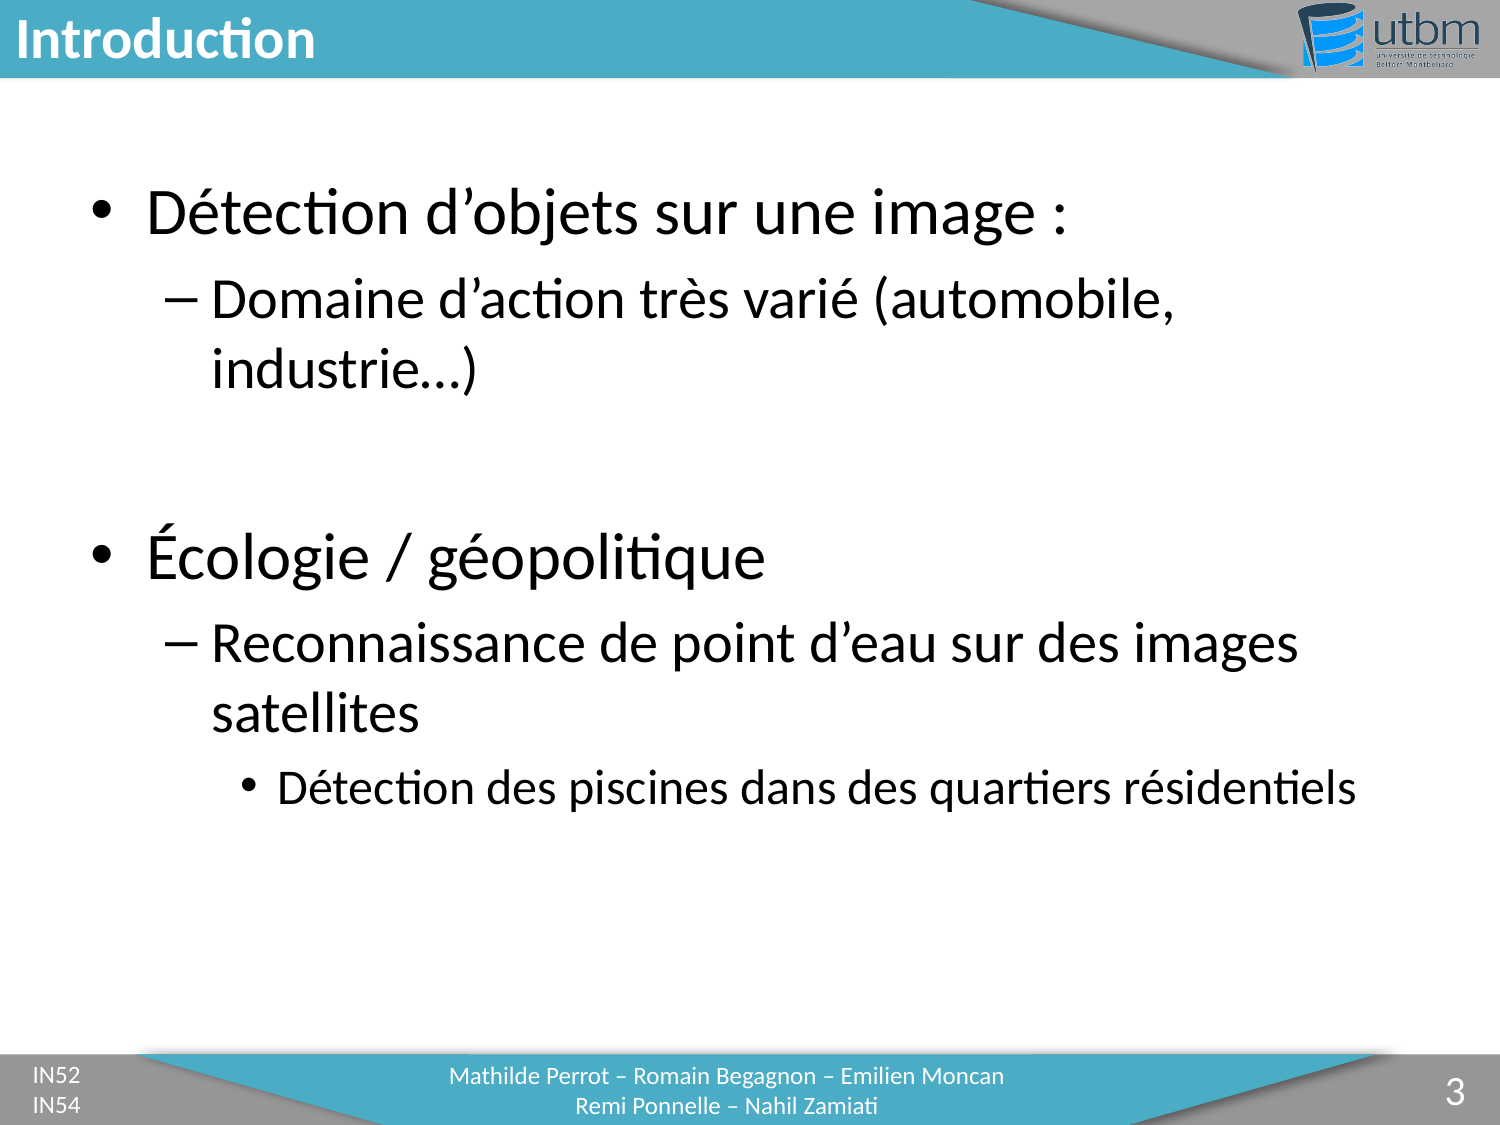

# Introduction
Détection d’objets sur une image :
Domaine d’action très varié (automobile, industrie…)

Écologie / géopolitique
Reconnaissance de point d’eau sur des images satellites
Détection des piscines dans des quartiers résidentiels
	3
Mathilde Perrot – Romain Begagnon – Emilien Moncan
Remi Ponnelle – Nahil Zamiati
IN52
IN54